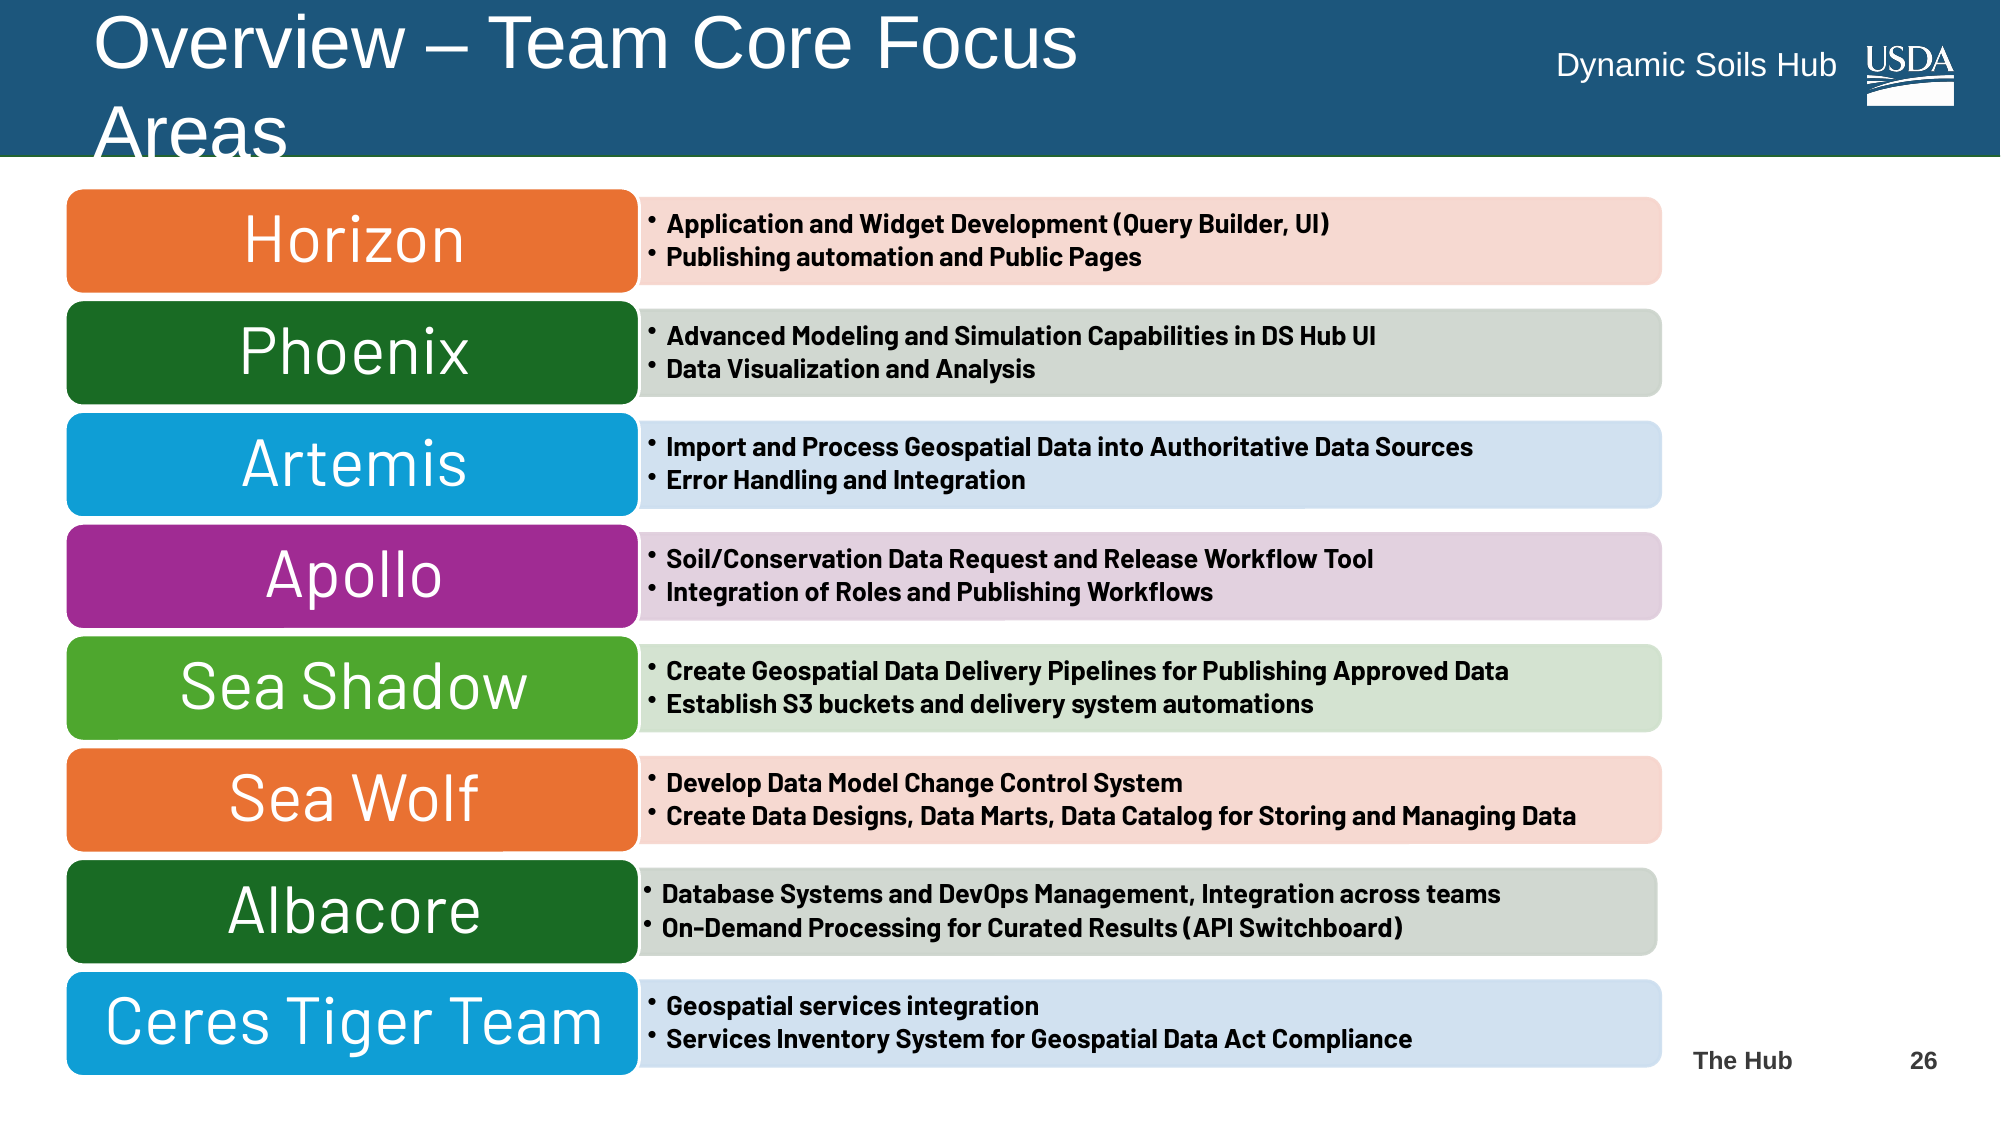

Overview – Team Core Focus Areas
Application and Widget Development (Query Builder, UI)
Publishing automation and Public Pages
Horizon
Advanced Modeling and Simulation Capabilities in DS Hub UI
Data Visualization and Analysis
Phoenix
Import and Process Geospatial Data into Authoritative Data Sources
Error Handling and Integration
Artemis
Soil/Conservation Data Request and Release Workflow Tool
Integration of Roles and Publishing Workflows
Apollo
Create Geospatial Data Delivery Pipelines for Publishing Approved Data
Establish S3 buckets and delivery system automations
Sea Shadow
Develop Data Model Change Control System
Create Data Designs, Data Marts, Data Catalog for Storing and Managing Data
Sea Wolf
Database Systems and DevOps Management, Integration across teams
On-Demand Processing for Curated Results (API Switchboard)
Albacore
Geospatial services integration
Services Inventory System for Geospatial Data Act Compliance
Ceres Tiger Team
The Hub
26